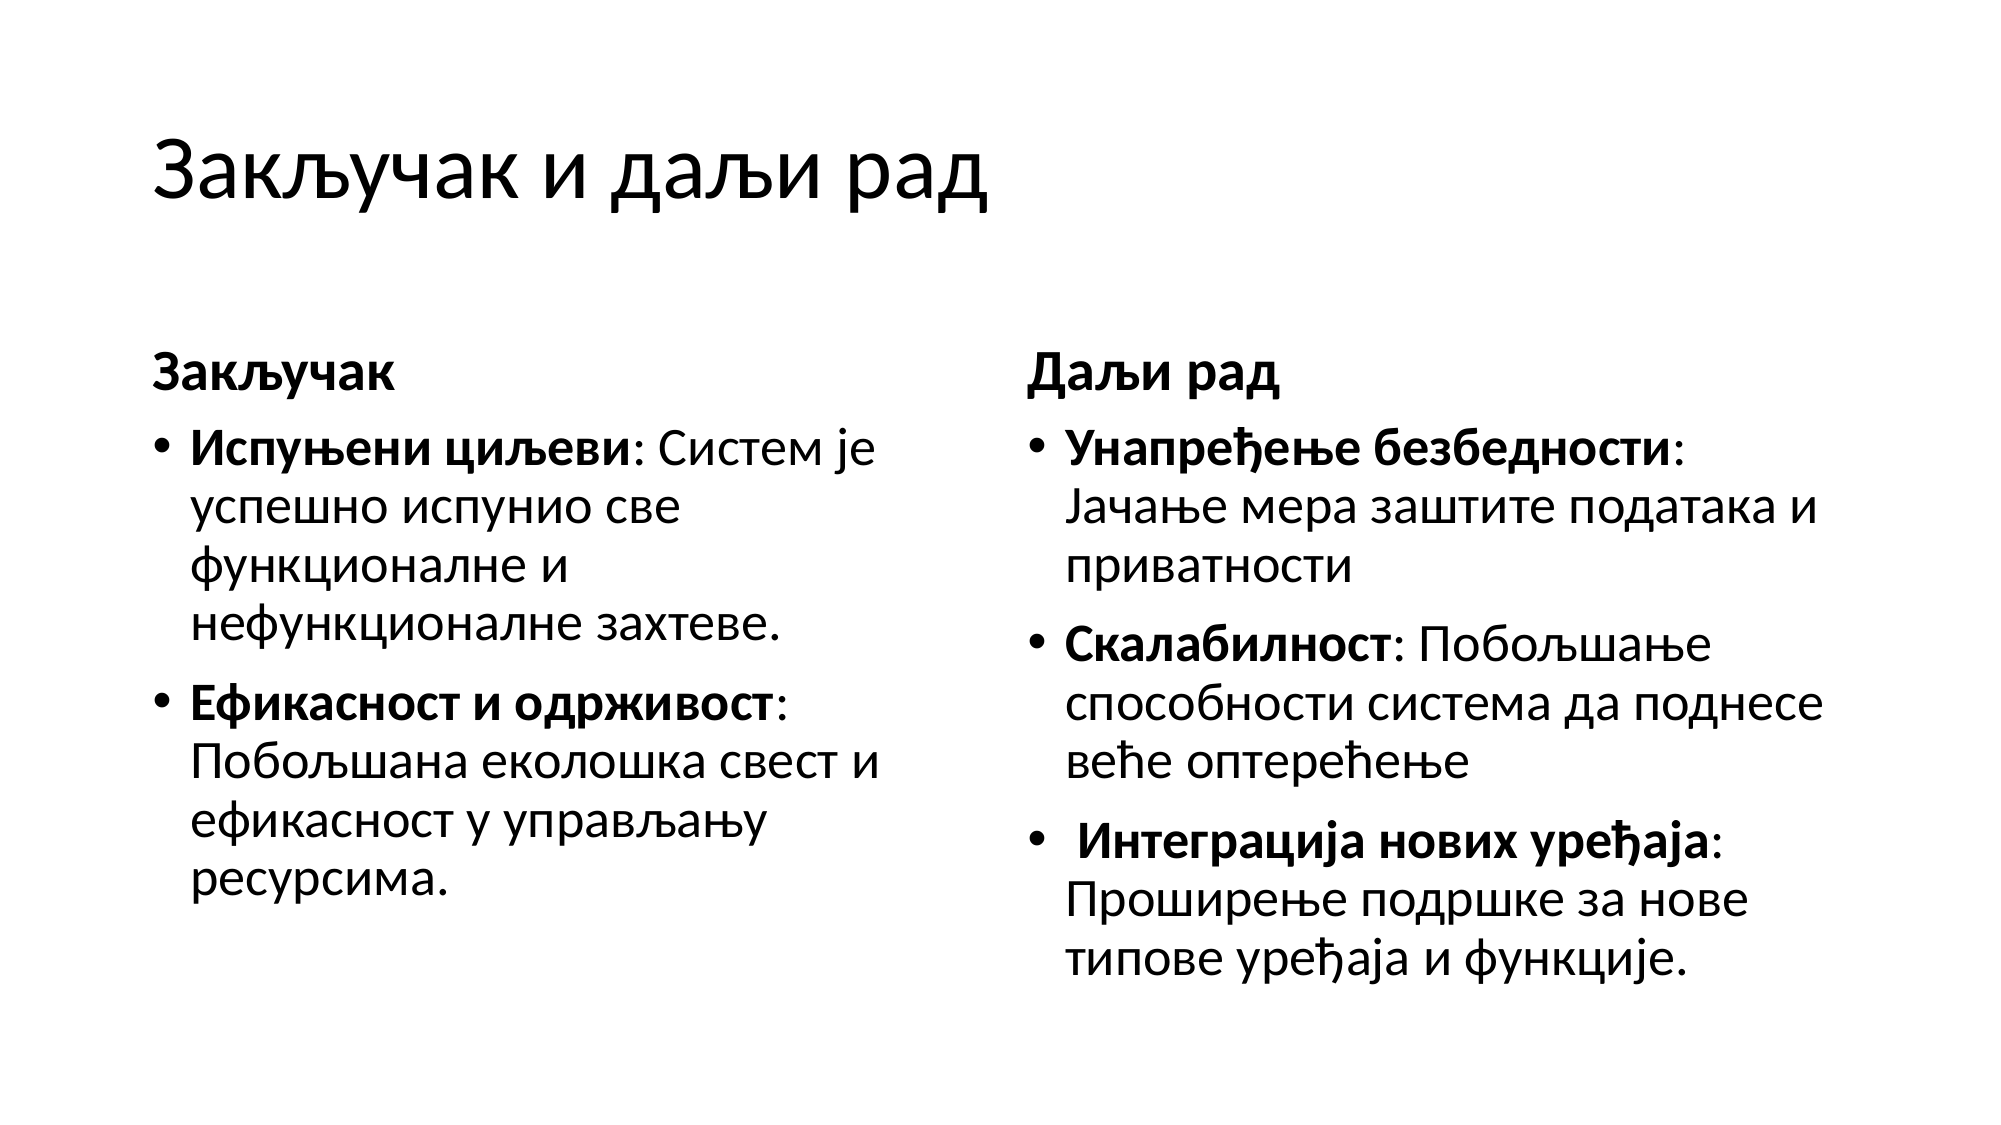

# Закључак и даљи рад
Закључак
Даљи рад
Испуњени циљеви: Систем је успешно испунио све функционалне и нефункционалне захтеве.
Ефикасност и одрживост: Побољшана еколошка свест и ефикасност у управљању ресурсима.
Унапређење безбедности: Јачање мера заштите података и приватности
Скалабилност: Побољшање способности система да поднесе веће оптерећење
 Интеграција нових уређаја: Проширење подршке за нове типове уређаја и функције.